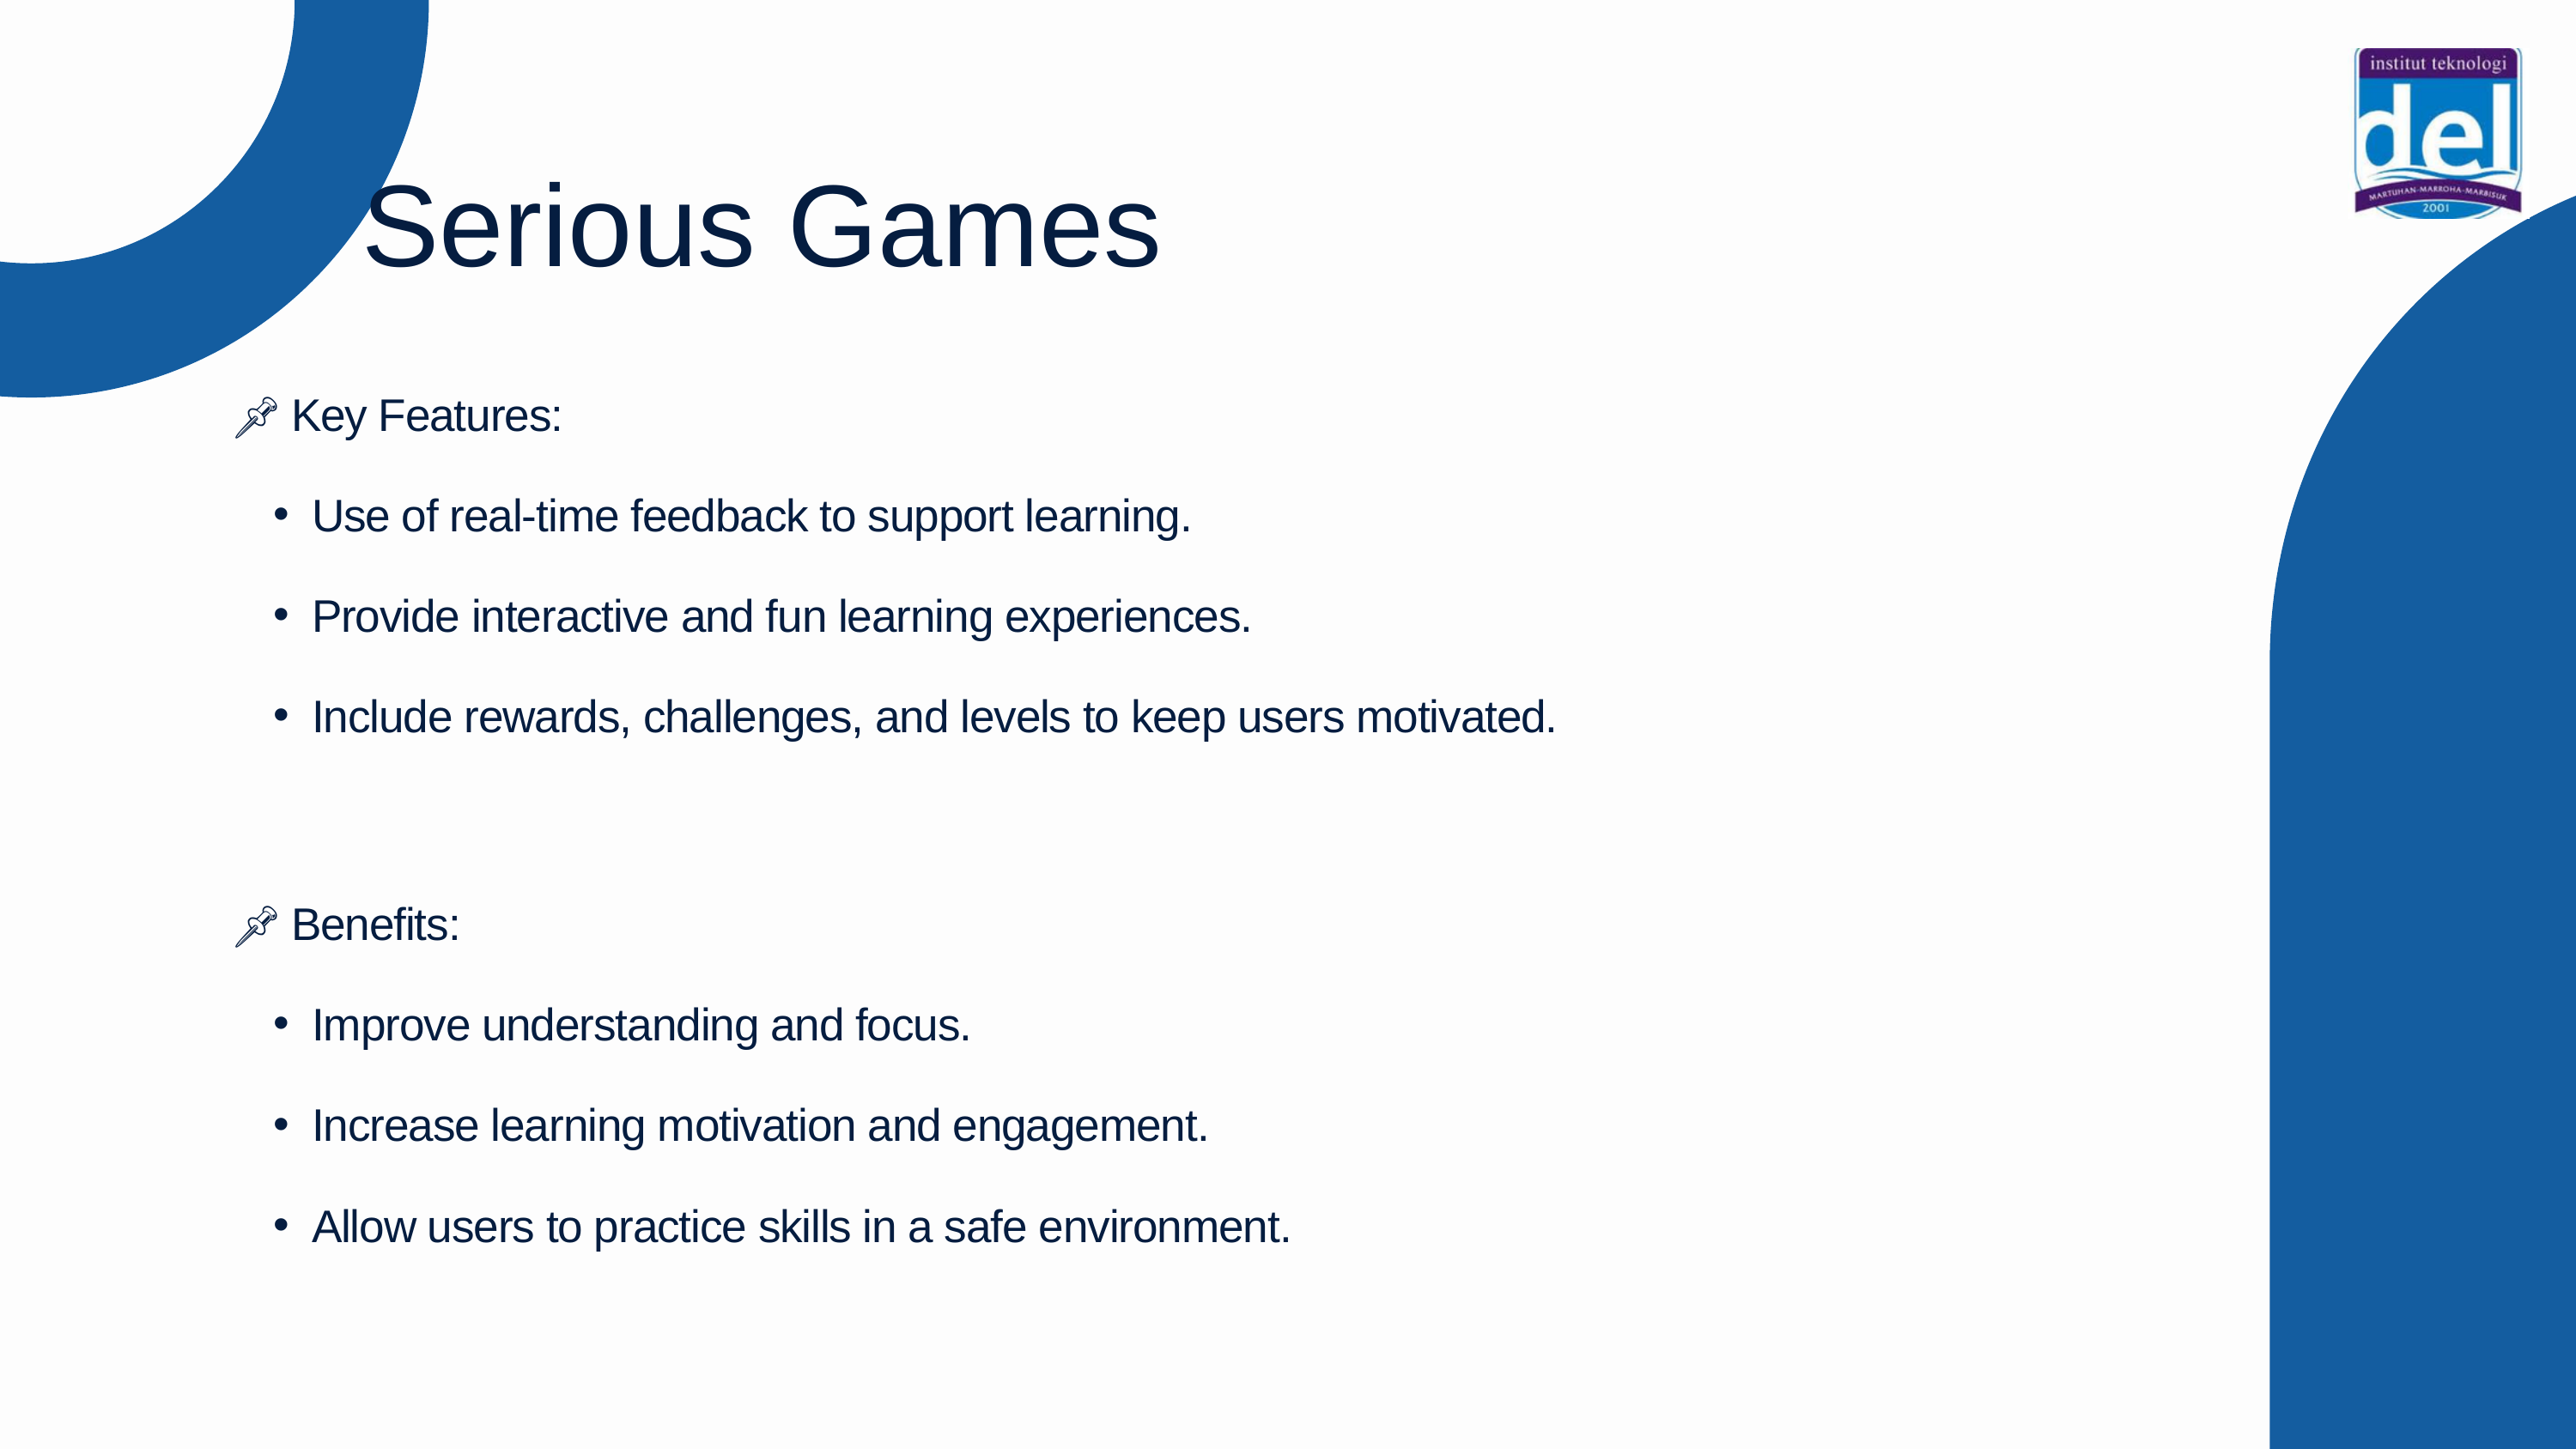

Serious Games

📌 Key Features:
Use of real-time feedback to support learning.
Provide interactive and fun learning experiences.
Include rewards, challenges, and levels to keep users motivated.

📌 Benefits:
Improve understanding and focus.
Increase learning motivation and engagement.
Allow users to practice skills in a safe environment.